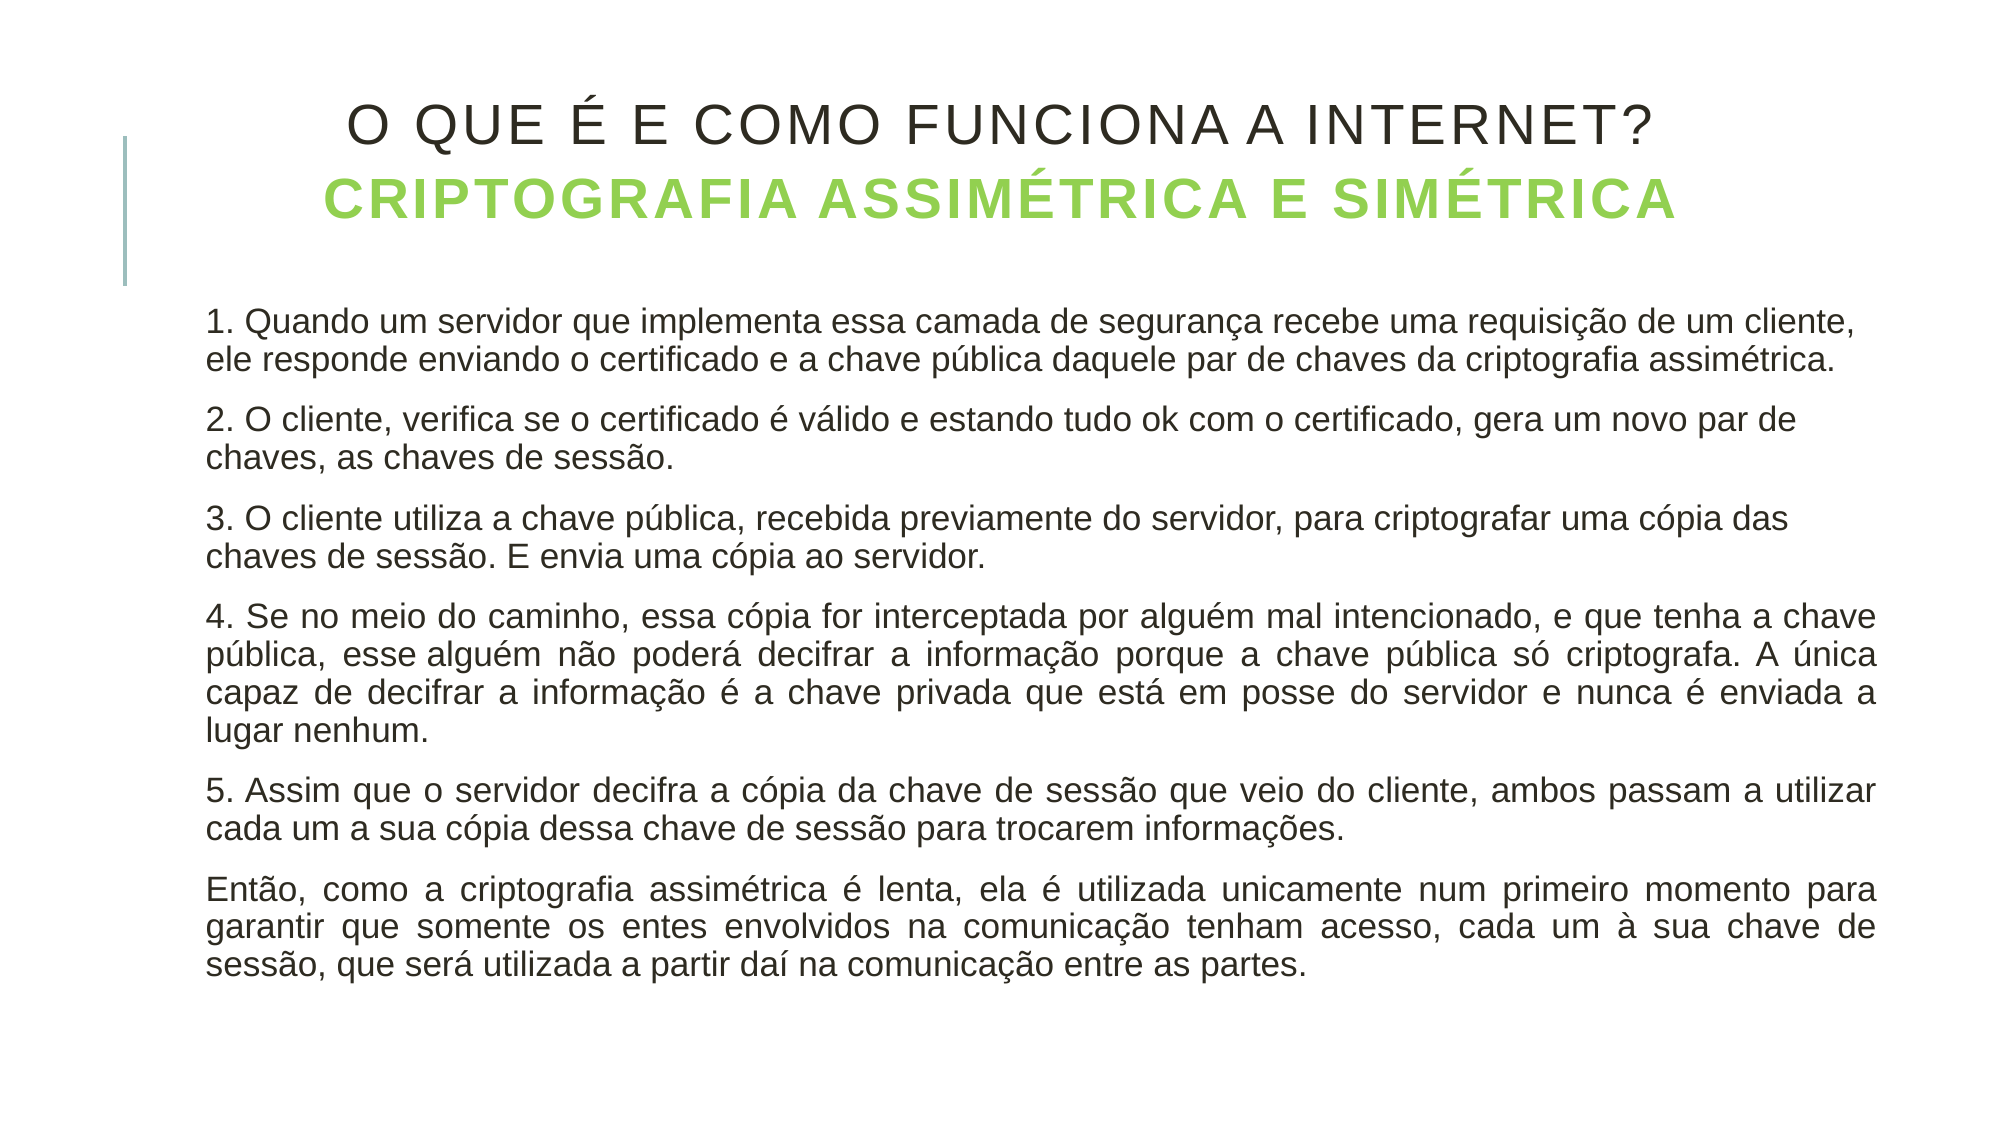

O que é e como funciona a internet?
Criptografia assimétrica e simétrica
1. Quando um servidor que implementa essa camada de segurança recebe uma requisição de um cliente, ele responde enviando o certificado e a chave pública daquele par de chaves da criptografia assimétrica.
2. O cliente, verifica se o certificado é válido e estando tudo ok com o certificado, gera um novo par de chaves, as chaves de sessão.
3. O cliente utiliza a chave pública, recebida previamente do servidor, para criptografar uma cópia das chaves de sessão. E envia uma cópia ao servidor.
4. Se no meio do caminho, essa cópia for interceptada por alguém mal intencionado, e que tenha a chave pública, esse alguém não poderá decifrar a informação porque a chave pública só criptografa. A única capaz de decifrar a informação é a chave privada que está em posse do servidor e nunca é enviada a lugar nenhum.
5. Assim que o servidor decifra a cópia da chave de sessão que veio do cliente, ambos passam a utilizar cada um a sua cópia dessa chave de sessão para trocarem informações.
Então, como a criptografia assimétrica é lenta, ela é utilizada unicamente num primeiro momento para garantir que somente os entes envolvidos na comunicação tenham acesso, cada um à sua chave de sessão, que será utilizada a partir daí na comunicação entre as partes.